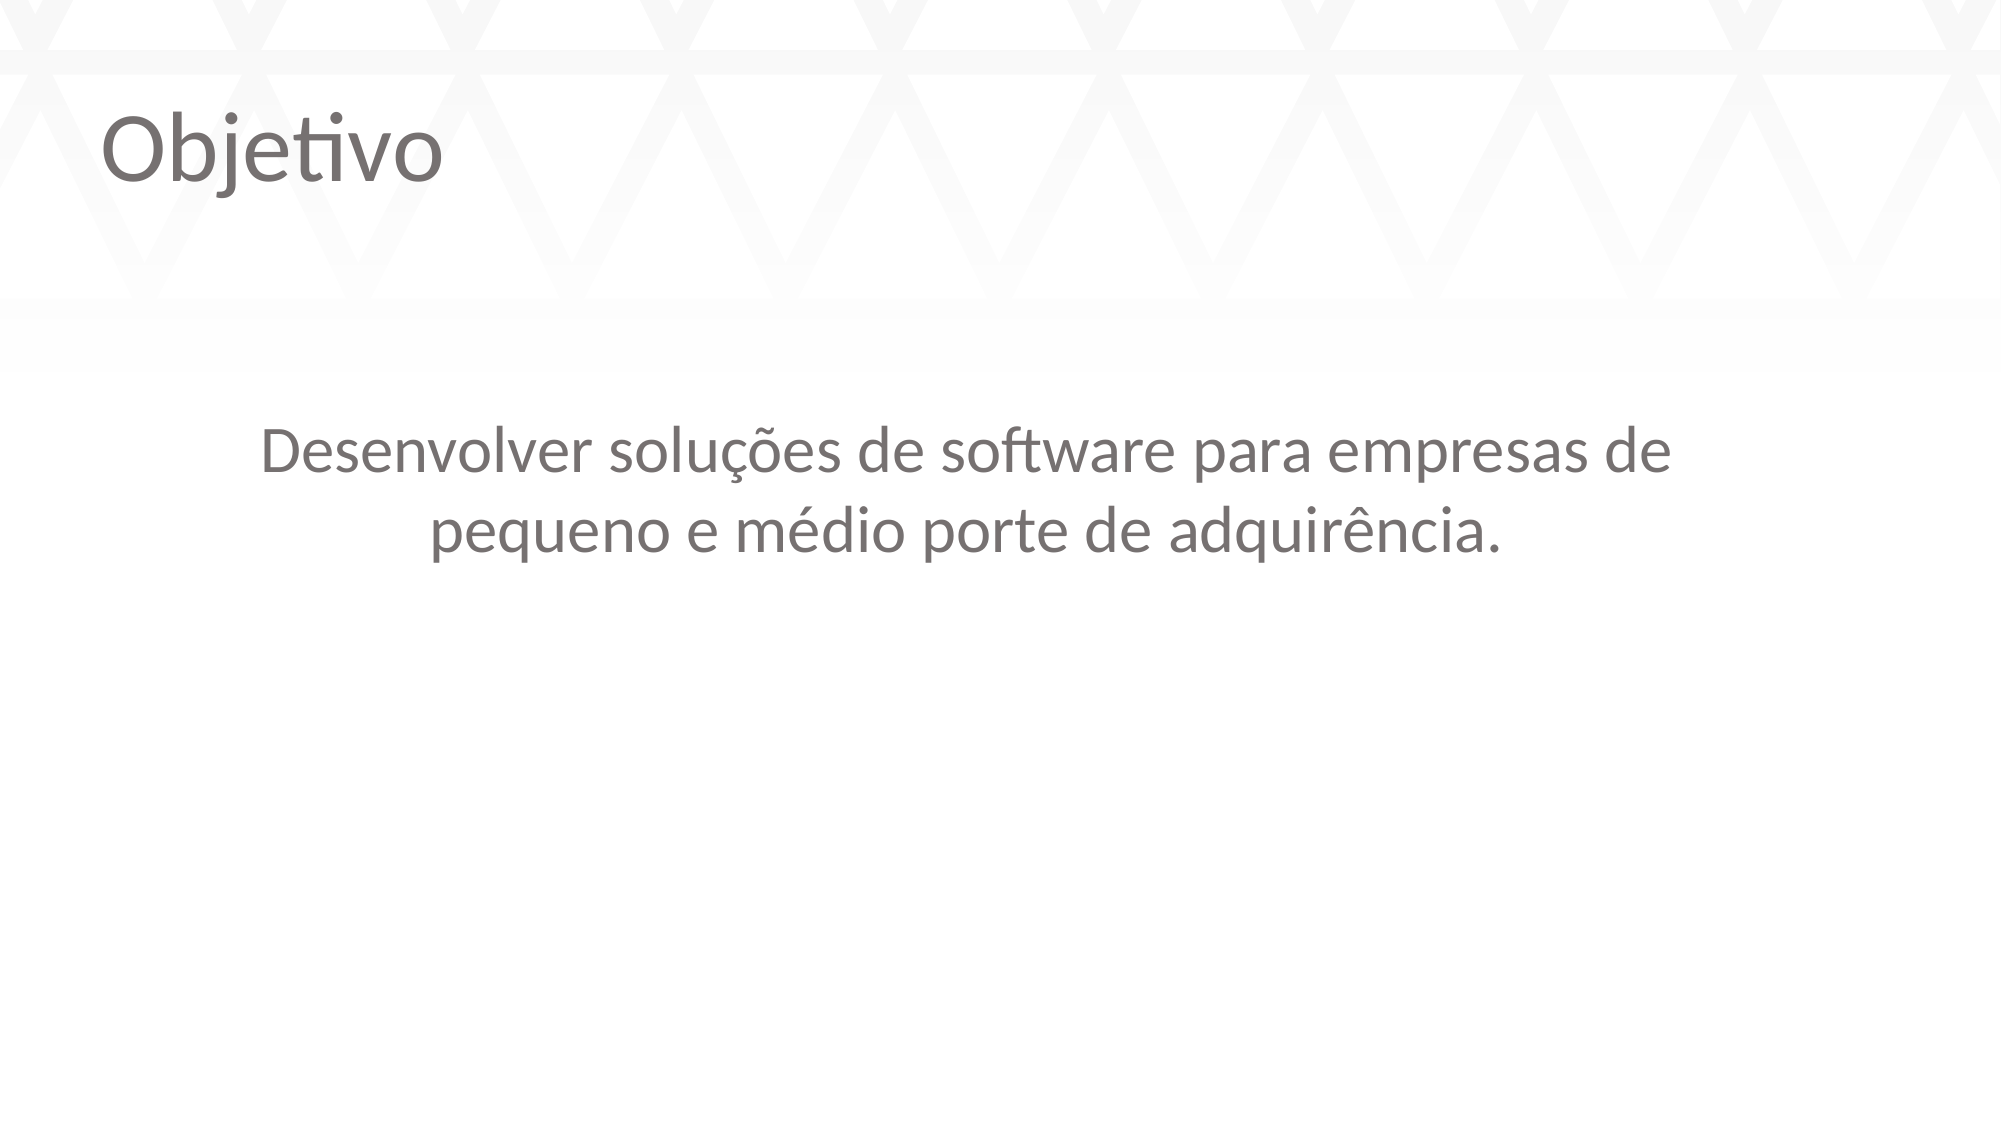

Objetivo
Desenvolver soluções de software para empresas de pequeno e médio porte de adquirência.